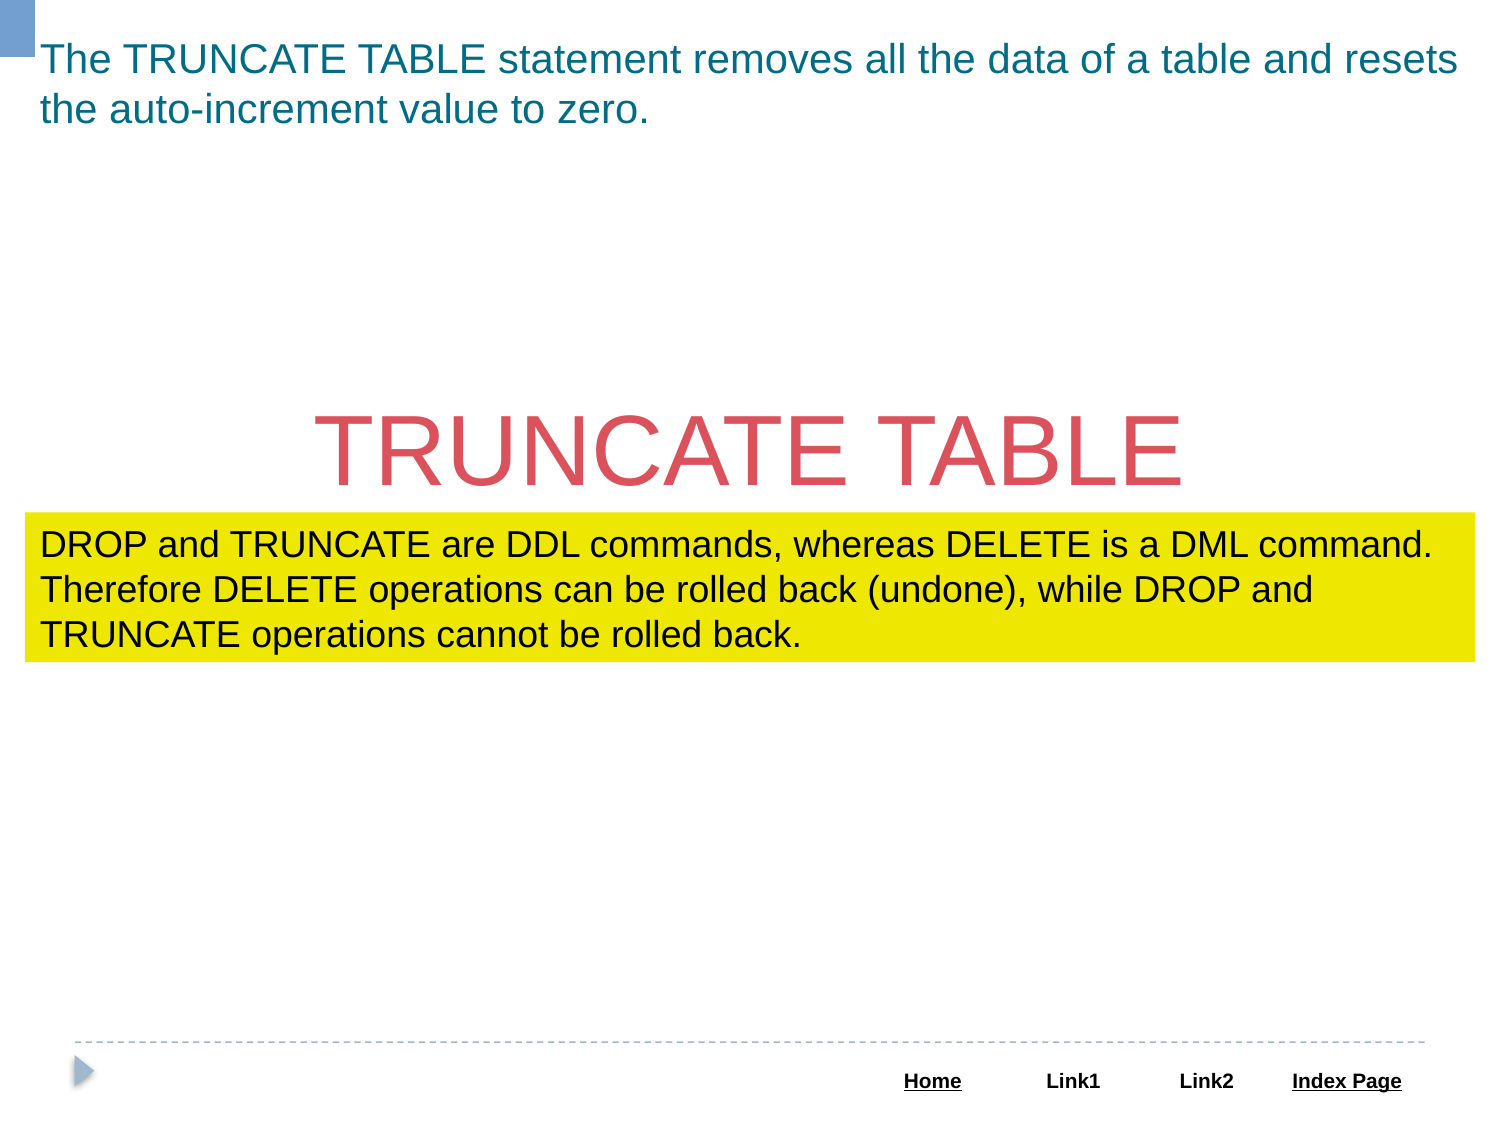

The TRUNCATE TABLE statement removes all the data of a table and resets the auto-increment value to zero.
TRUNCATE TABLE
DROP and TRUNCATE are DDL commands, whereas DELETE is a DML command. Therefore DELETE operations can be rolled back (undone), while DROP and TRUNCATE operations cannot be rolled back.